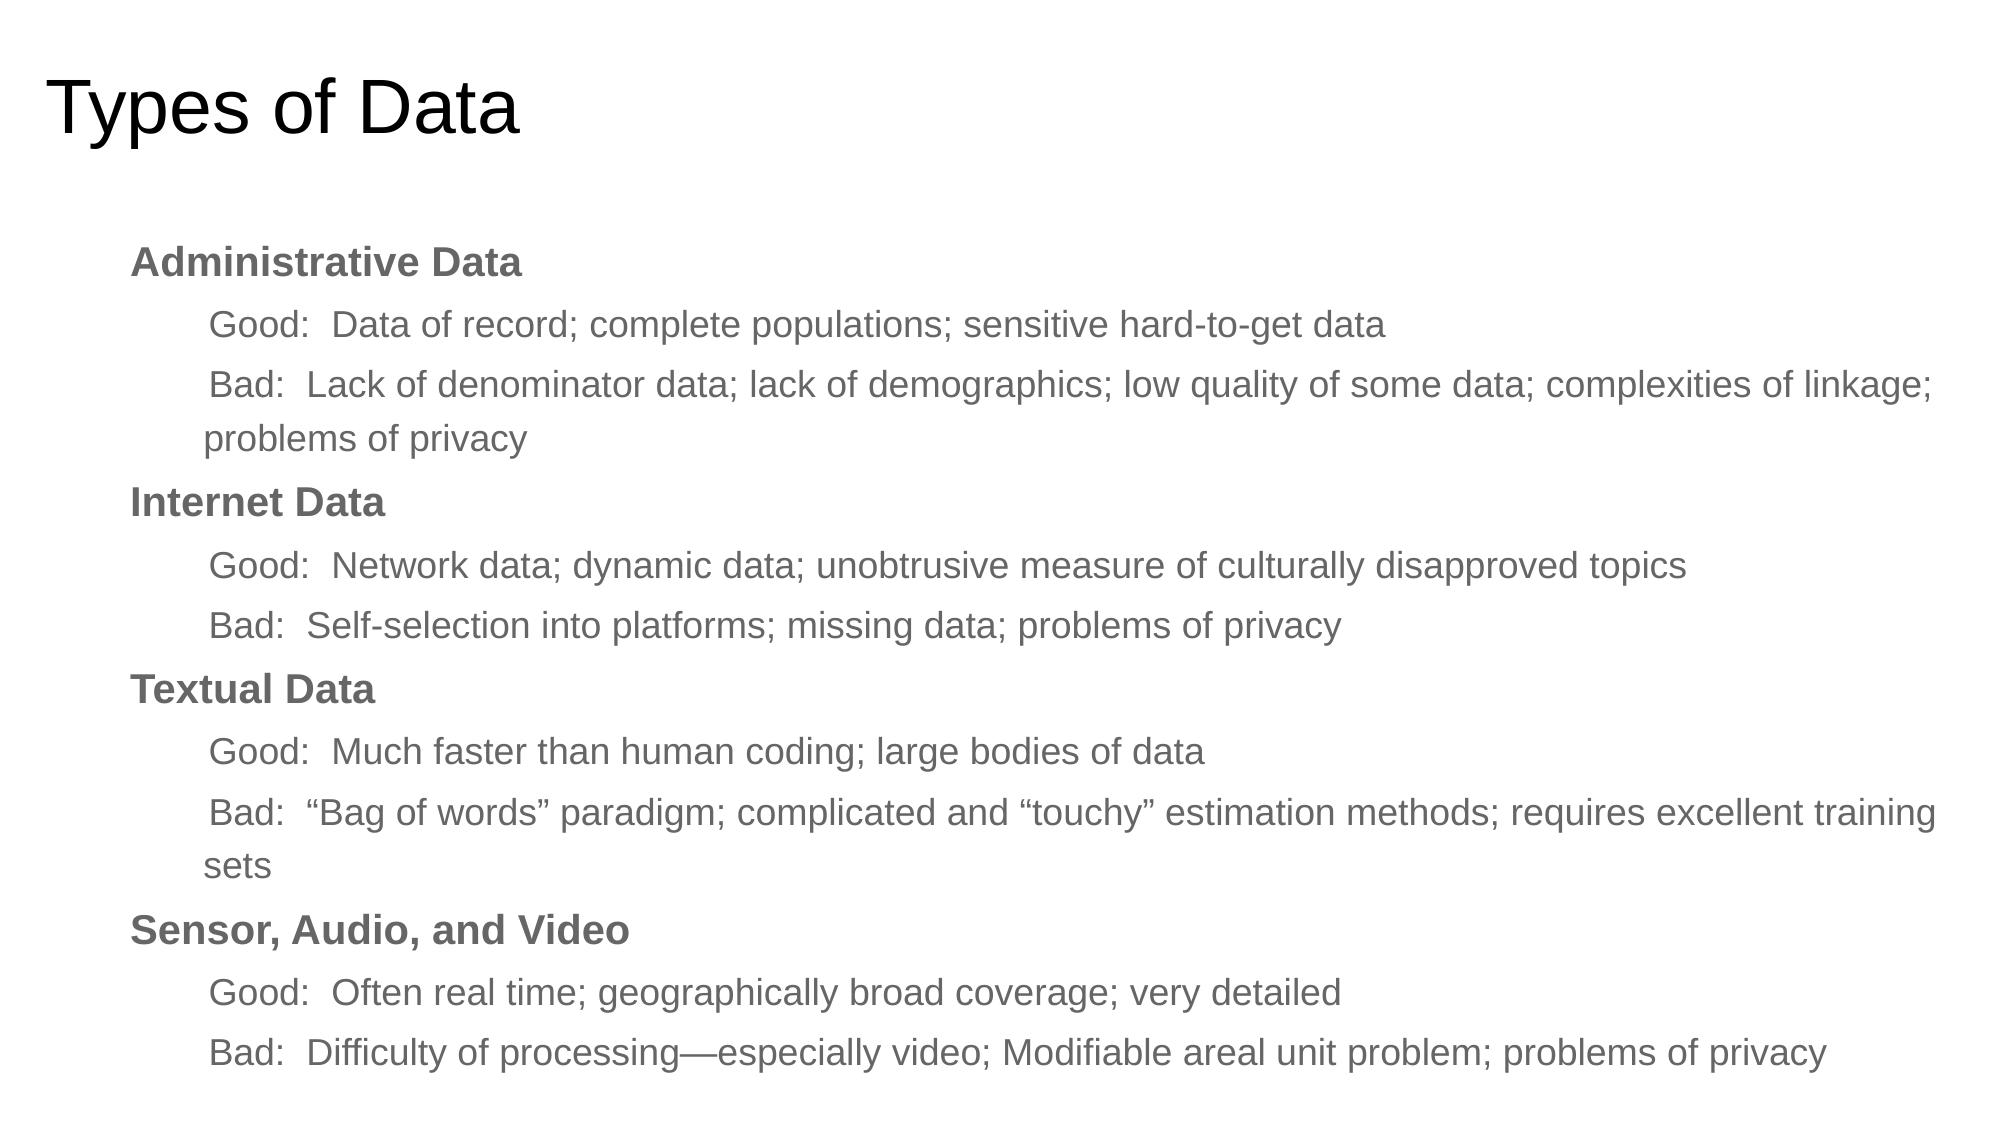

# Types of Data

Administrative Data
Good:  Data of record; complete populations; sensitive hard-to-get data
Bad:  Lack of denominator data; lack of demographics; low quality of some data; complexities of linkage; problems of privacy
Internet Data
Good:  Network data; dynamic data; unobtrusive measure of culturally disapproved topics
Bad:  Self-selection into platforms; missing data; problems of privacy
Textual Data
Good:  Much faster than human coding; large bodies of data
Bad:  “Bag of words” paradigm; complicated and “touchy” estimation methods; requires excellent training sets
Sensor, Audio, and Video
Good:  Often real time; geographically broad coverage; very detailed
Bad:  Difficulty of processing—especially video; Modifiable areal unit problem; problems of privacy